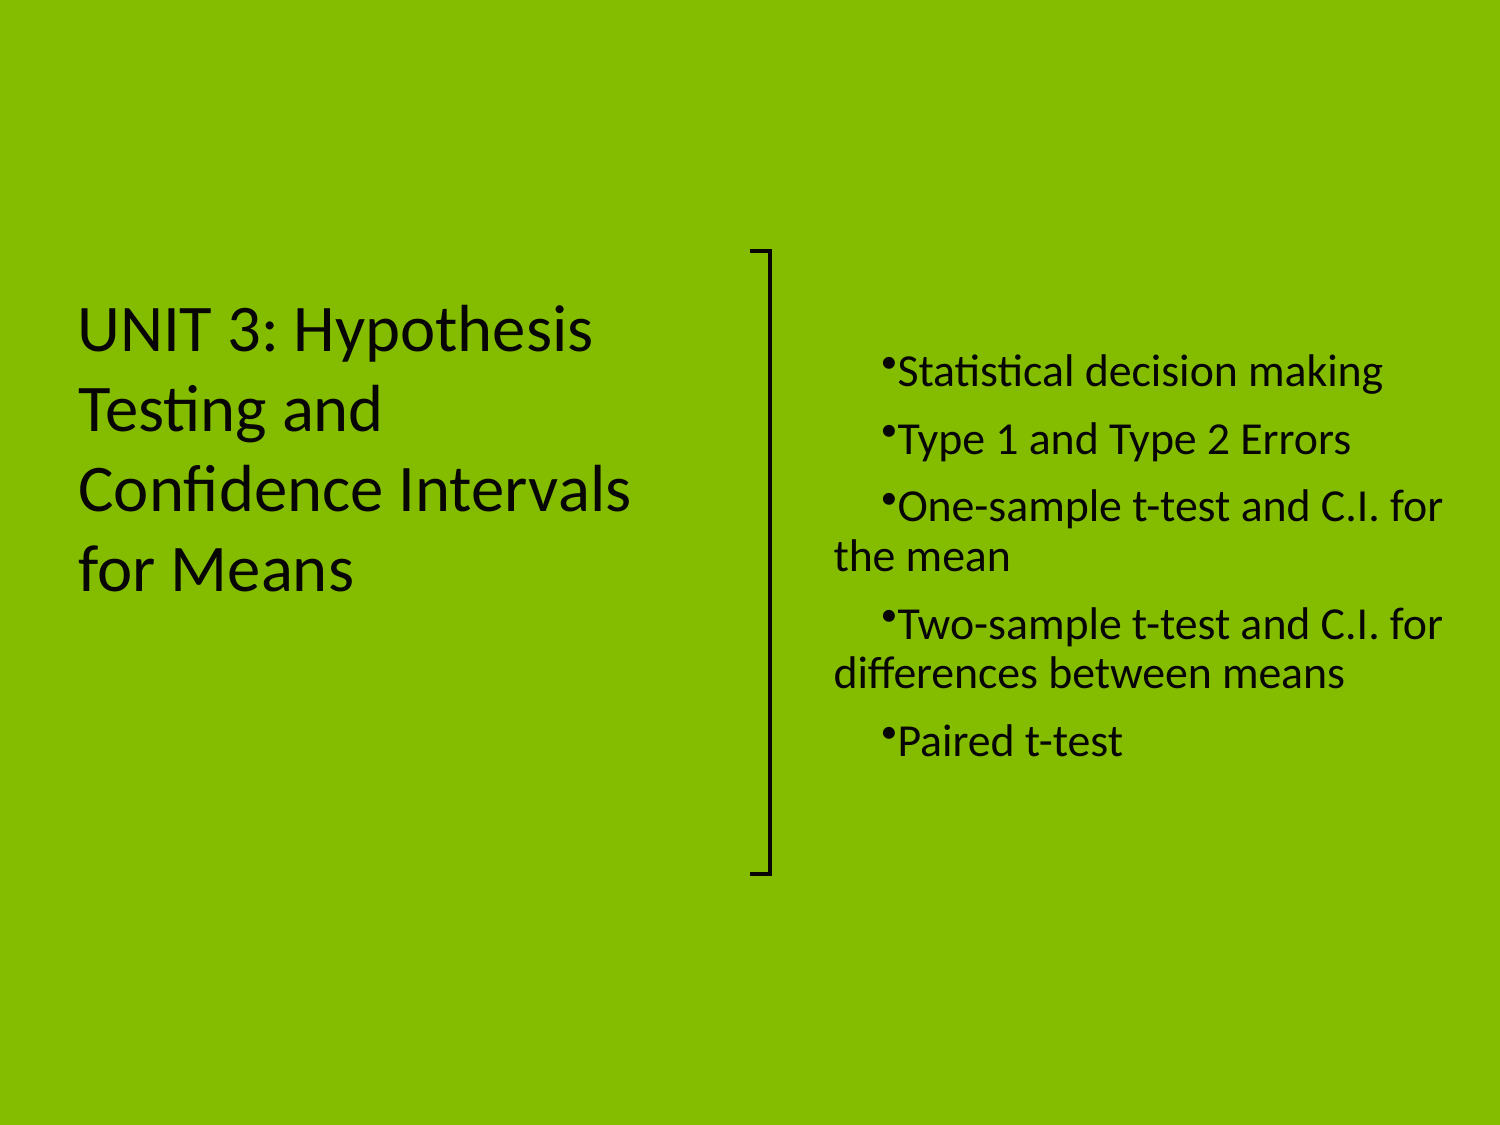

Statistical decision making
Type 1 and Type 2 Errors
One-sample t-test and C.I. for the mean
Two-sample t-test and C.I. for differences between means
Paired t-test

# UNIT 3: Hypothesis Testing and  Confidence Intervals for Means